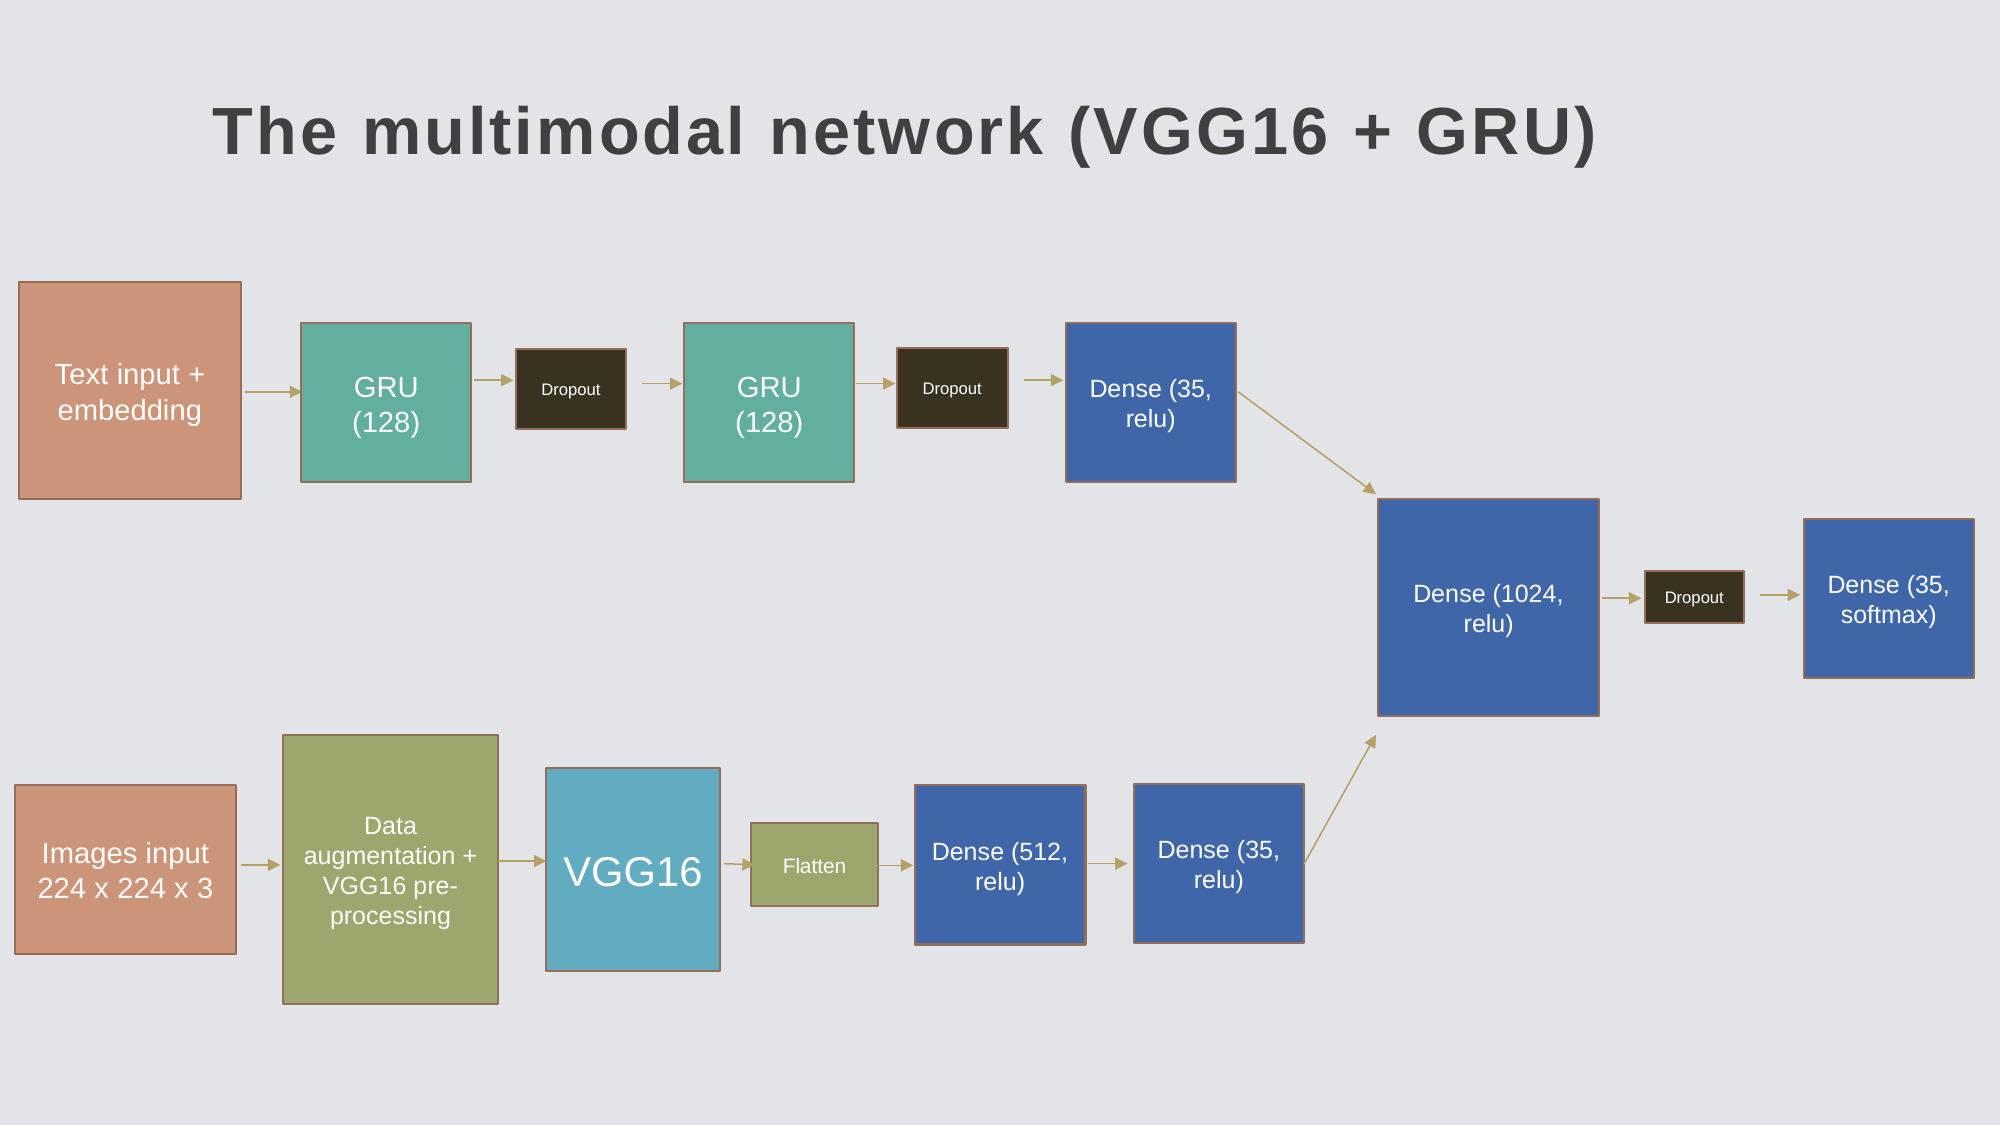

The multimodal network (VGG16 + GRU)
Text input + embedding
GRU (128)
Dense (35, relu)
GRU (128)
Dropout
Dropout
Dense (1024, relu)
Dense (35, softmax)
Dropout
Data augmentation + VGG16 pre-processing
VGG16
Dense (35, relu)
Images input 224 x 224 x 3
Dense (512, relu)
Flatten